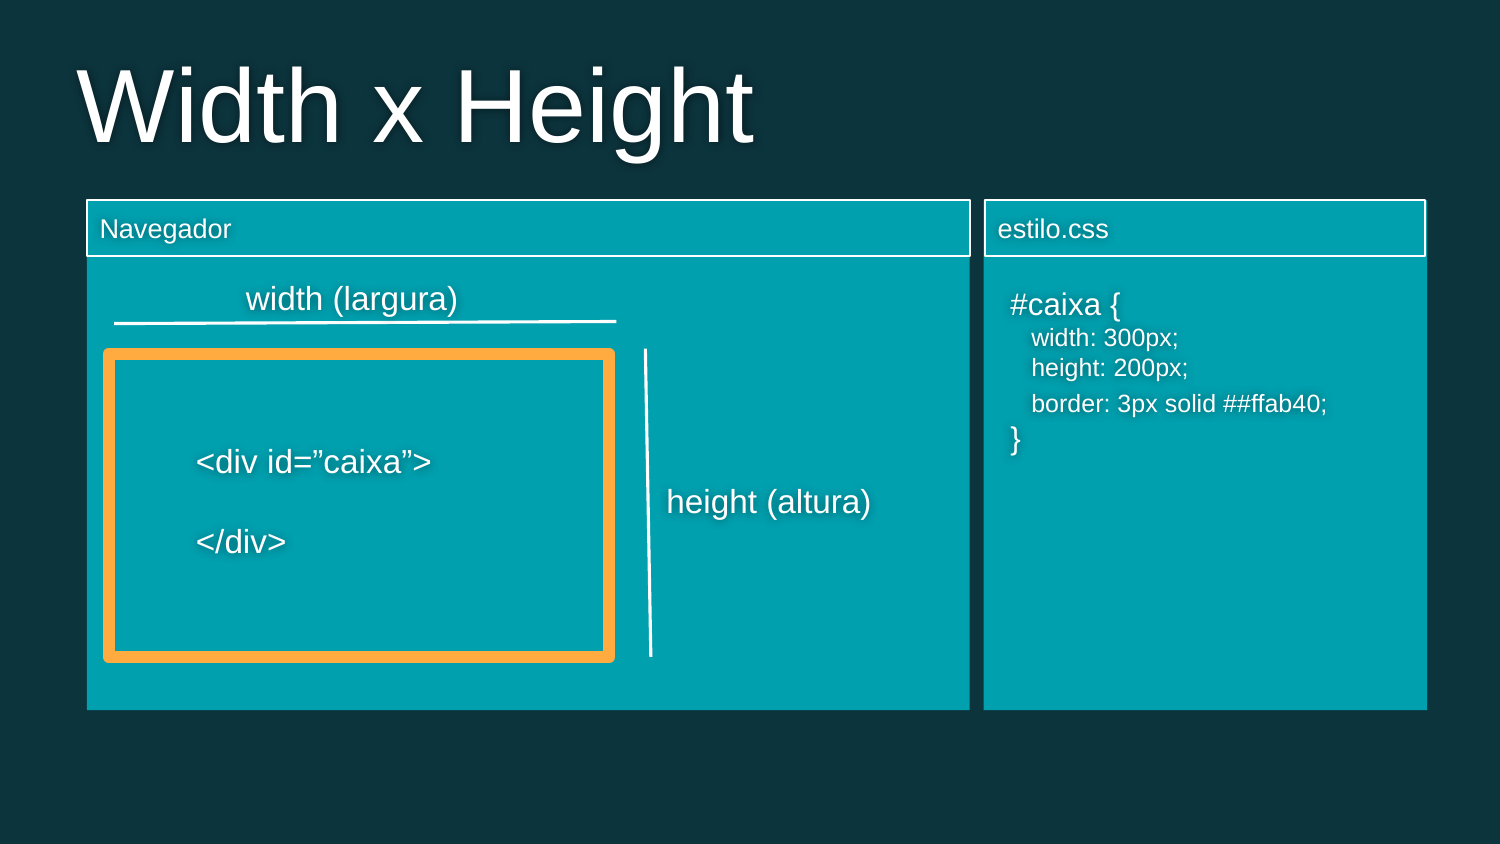

Width x Height
Navegador
estilo.css

width (largura)
#caixa {
   width: 300px;
   height: 200px;
   border: 3px solid ##ffab40;
}

<div id=”caixa”>

</div>
height (altura)